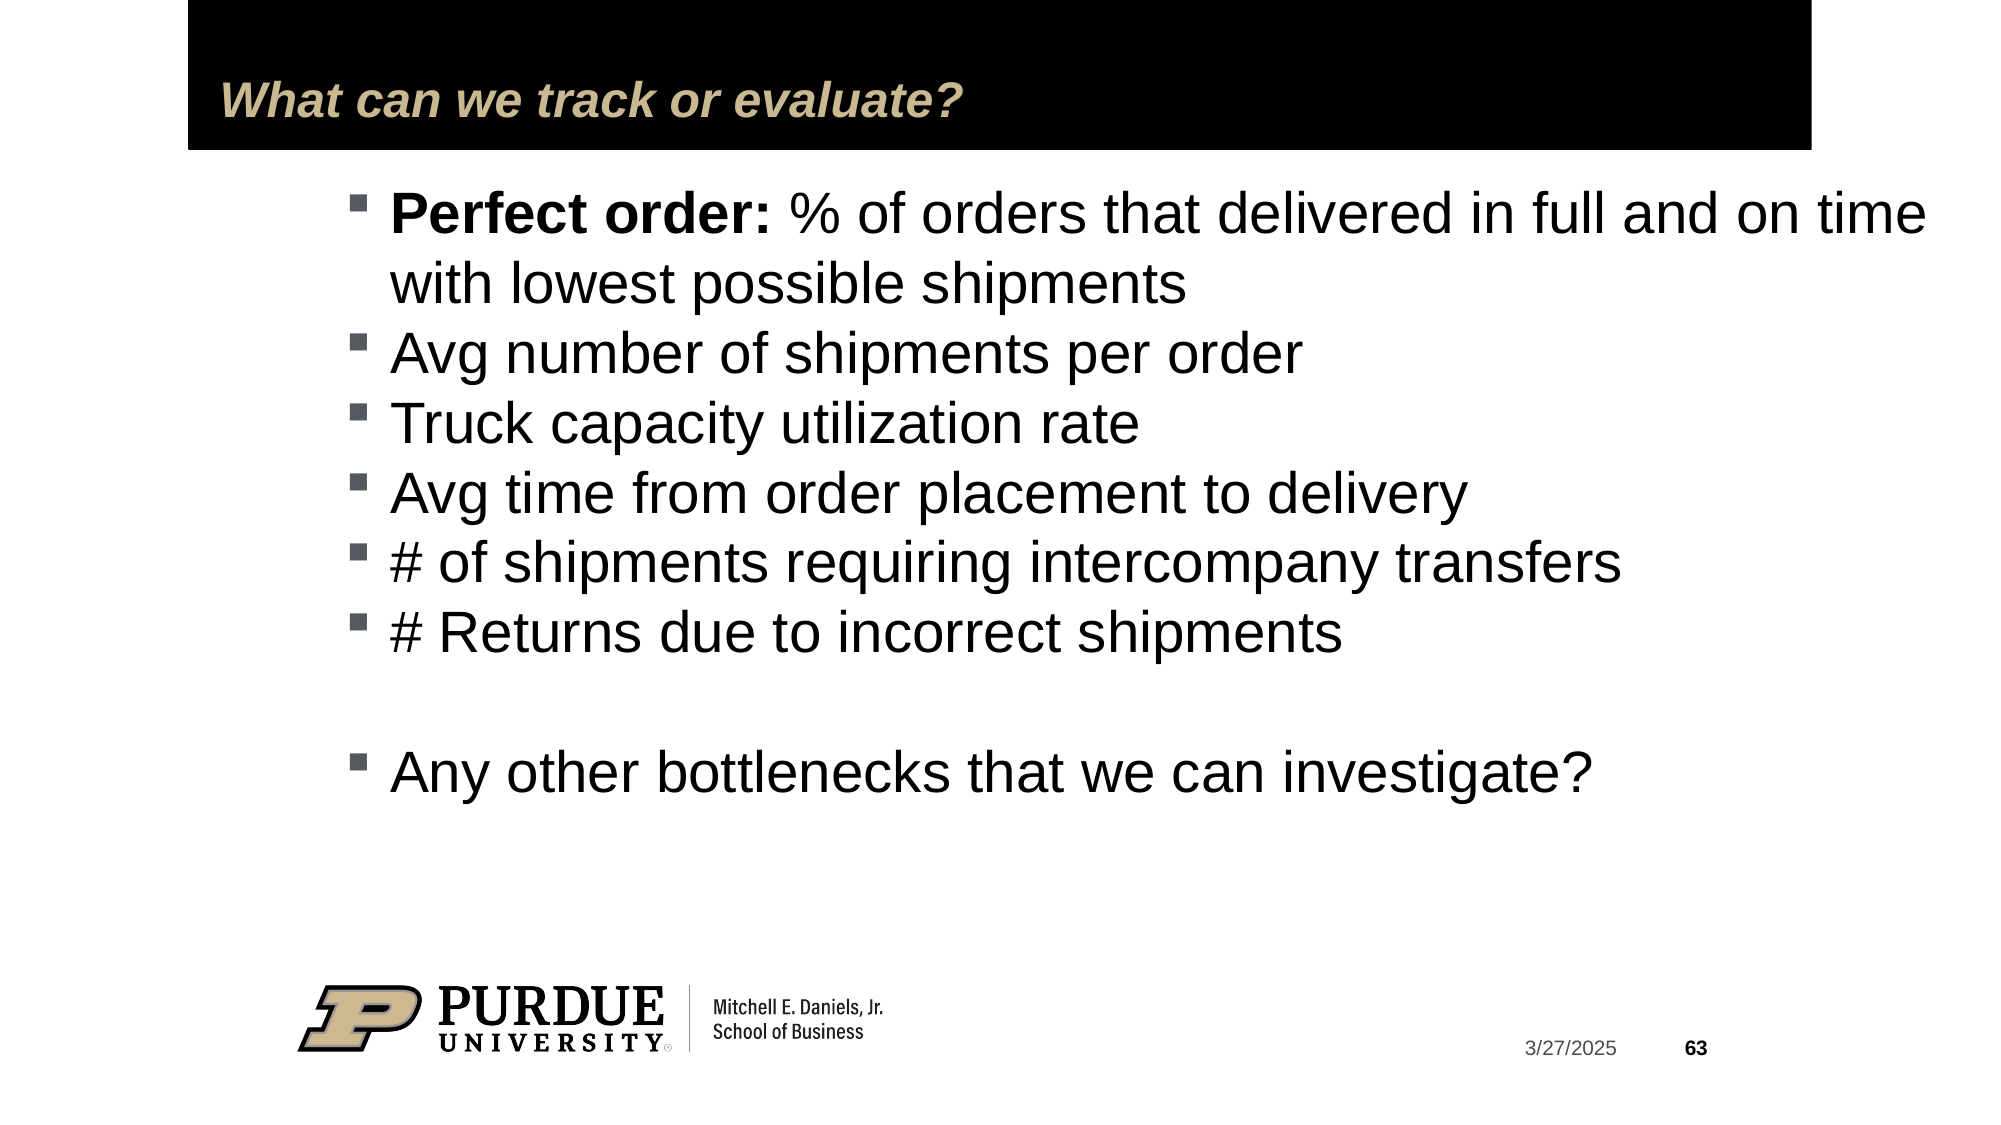

# What can we track or evaluate?
Perfect order: % of orders that delivered in full and on time with lowest possible shipments
Avg number of shipments per order
Truck capacity utilization rate
Avg time from order placement to delivery
# of shipments requiring intercompany transfers
# Returns due to incorrect shipments

Any other bottlenecks that we can investigate?

63
3/27/2025